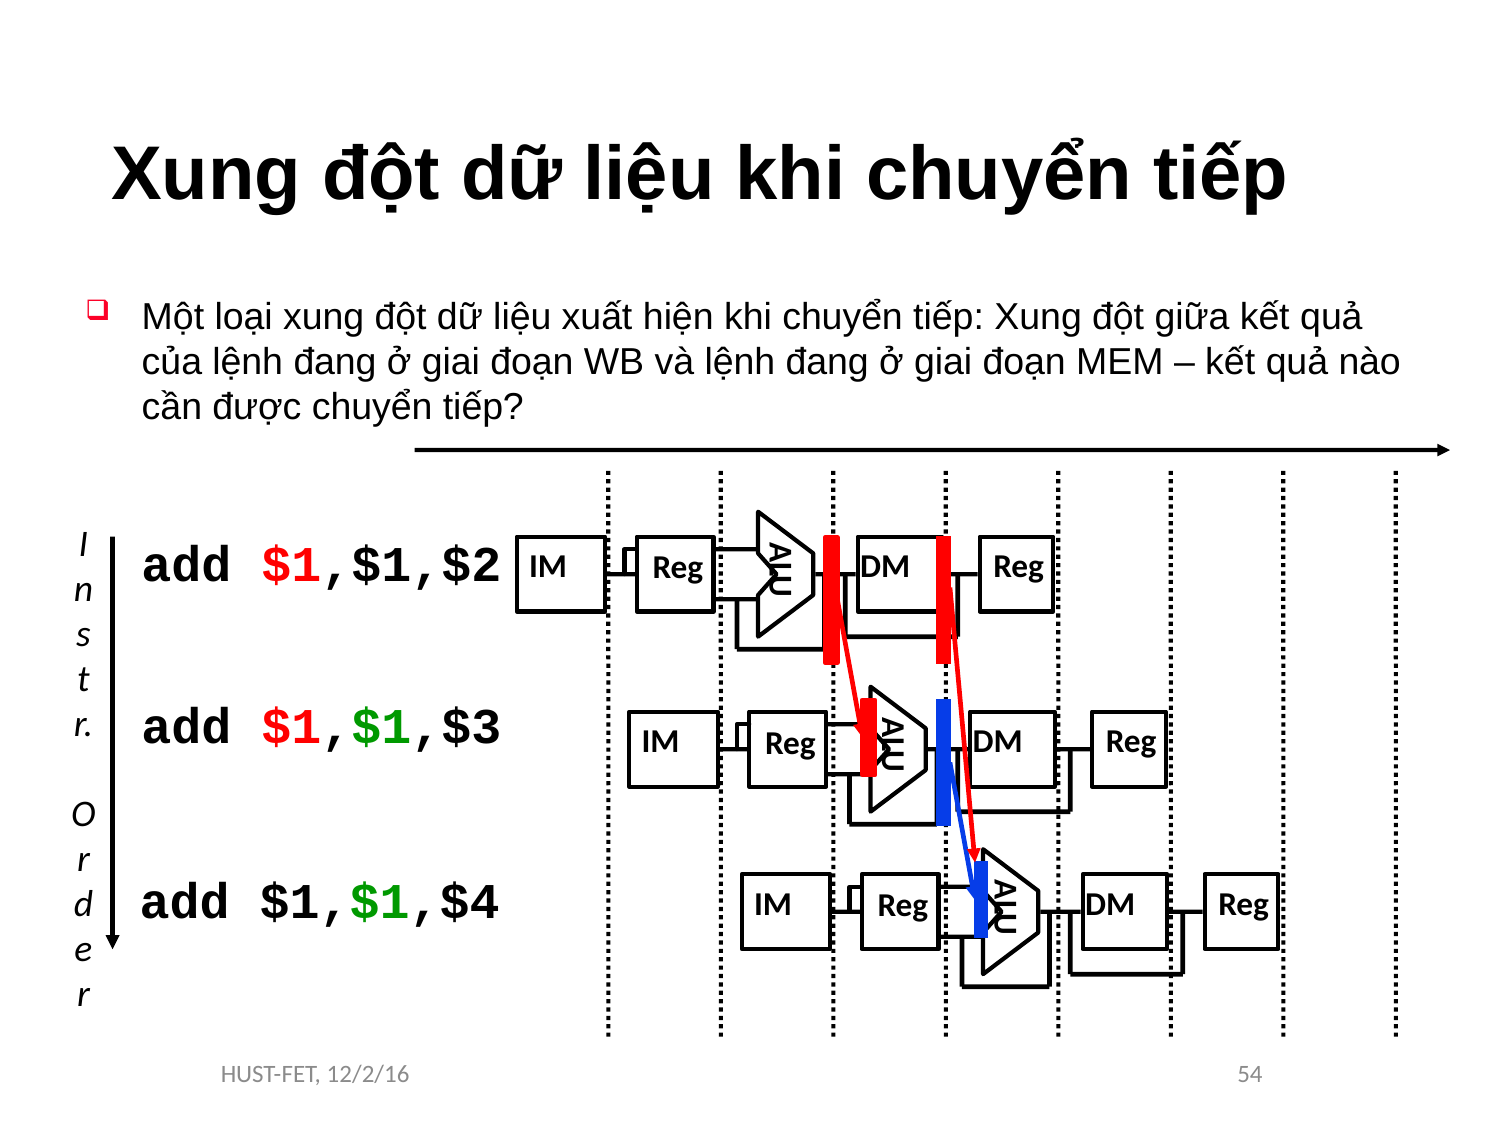

# Xung đột dữ liệu khi chuyển tiếp
Một loại xung đột dữ liệu xuất hiện khi chuyển tiếp: Xung đột giữa kết quả của lệnh đang ở giai đoạn WB và lệnh đang ở giai đoạn MEM – kết quả nào cần được chuyển tiếp?

I
n
s
t
r.

O
r
d
e
r

ALU

IM

DM
Reg
Reg

add $1,$1,$2

add $1,$1,$3

ALU

IM

DM
Reg
Reg

ALU

IM

DM
Reg
Reg

add $1,$1,$4
HUST-FET, 12/2/16
54